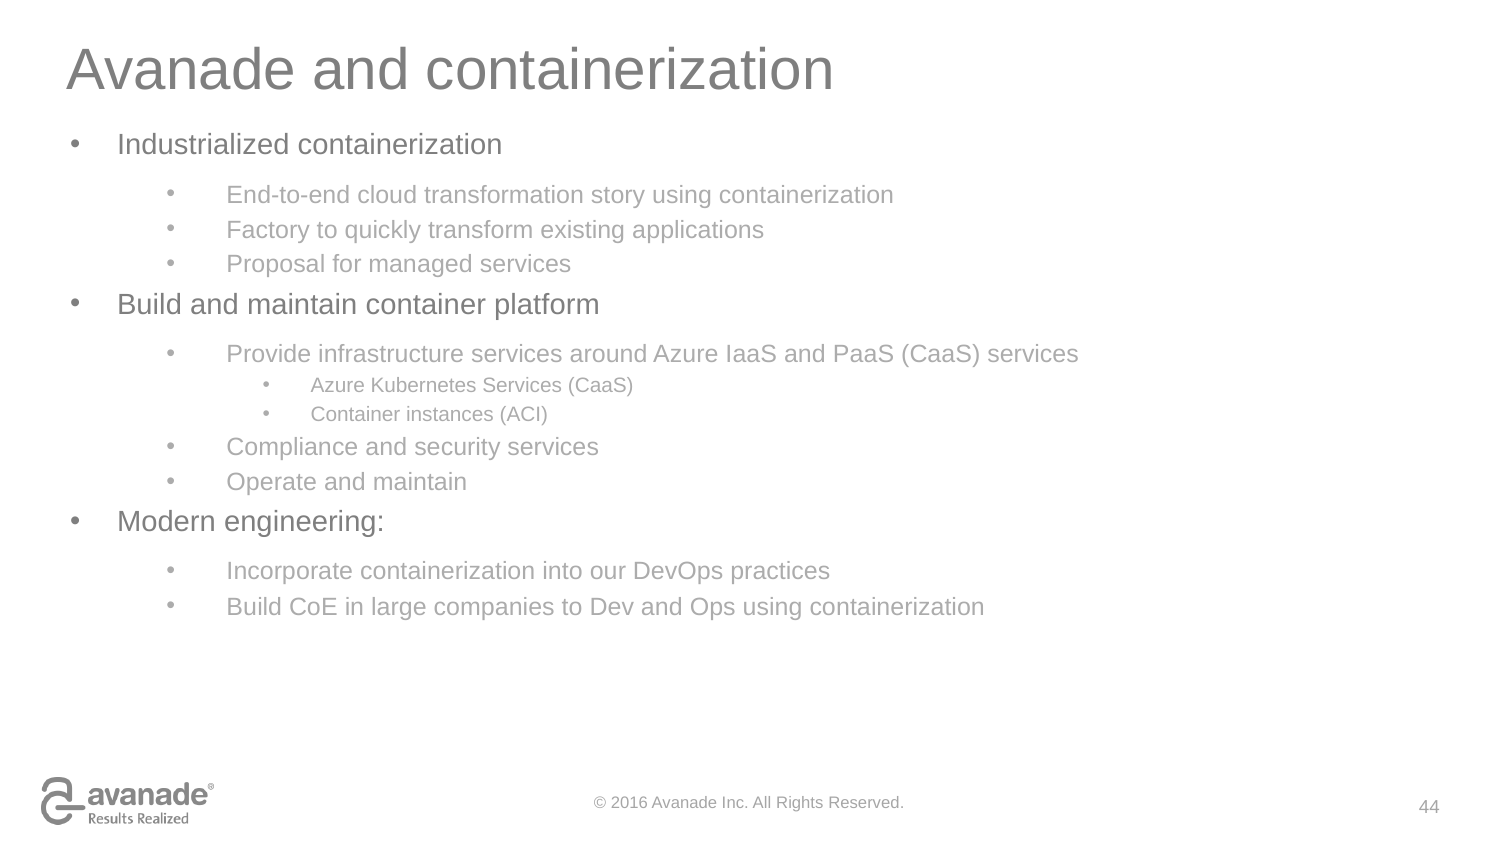

# Avanade and containerization
Industrialized containerization
End-to-end cloud transformation story using containerization
Factory to quickly transform existing applications
Proposal for managed services
Build and maintain container platform
Provide infrastructure services around Azure IaaS and PaaS (CaaS) services
Azure Kubernetes Services (CaaS)
Container instances (ACI)
Compliance and security services
Operate and maintain
Modern engineering:
Incorporate containerization into our DevOps practices
Build CoE in large companies to Dev and Ops using containerization